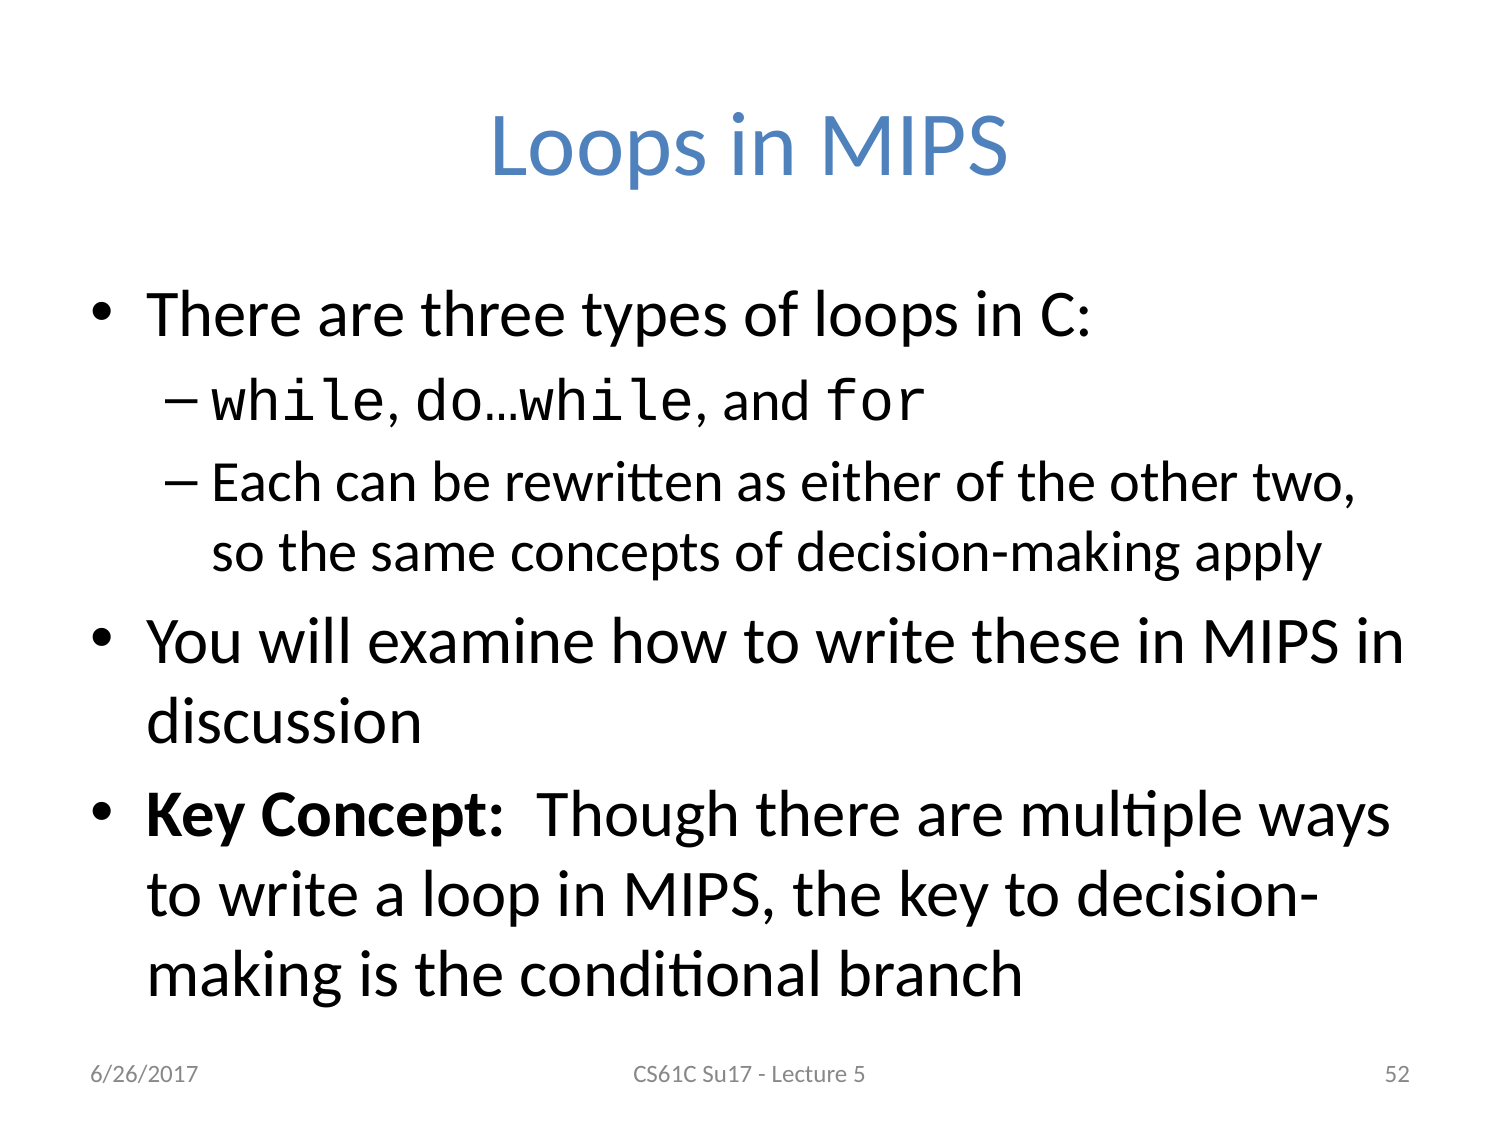

# Loops in MIPS
There are three types of loops in C:
while, do…while, and for
Each can be rewritten as either of the other two, so the same concepts of decision-making apply
You will examine how to write these in MIPS in discussion
Key Concept:  Though there are multiple ways to write a loop in MIPS, the key to decision-making is the conditional branch

6/26/2017
CS61C Su17 - Lecture 5
52